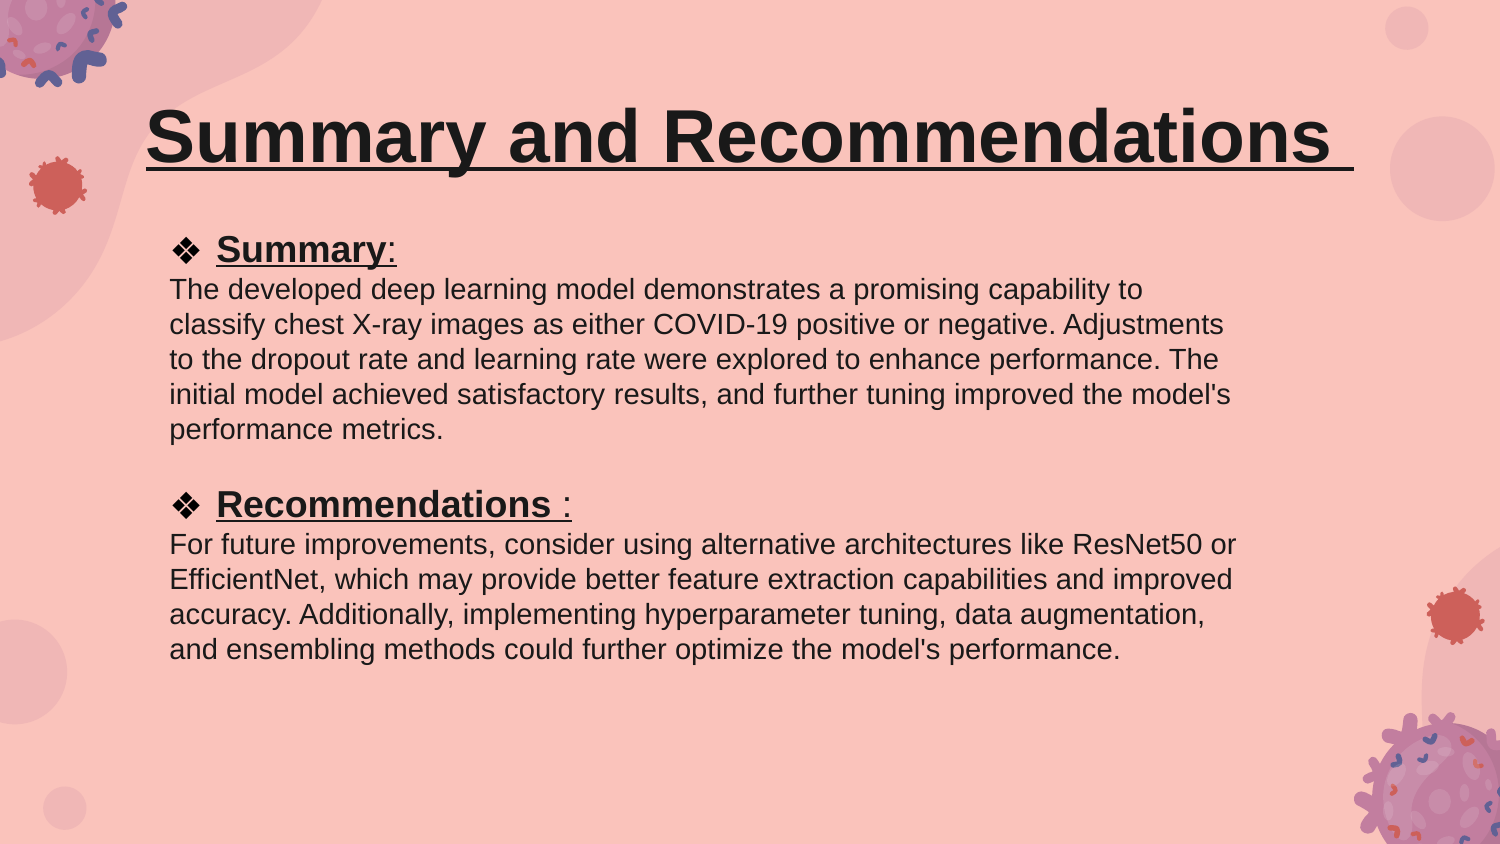

# Summary and Recommendations
Summary:
The developed deep learning model demonstrates a promising capability to classify chest X-ray images as either COVID-19 positive or negative. Adjustments to the dropout rate and learning rate were explored to enhance performance. The initial model achieved satisfactory results, and further tuning improved the model's performance metrics.

Recommendations :
For future improvements, consider using alternative architectures like ResNet50 or EfficientNet, which may provide better feature extraction capabilities and improved accuracy. Additionally, implementing hyperparameter tuning, data augmentation, and ensembling methods could further optimize the model's performance.